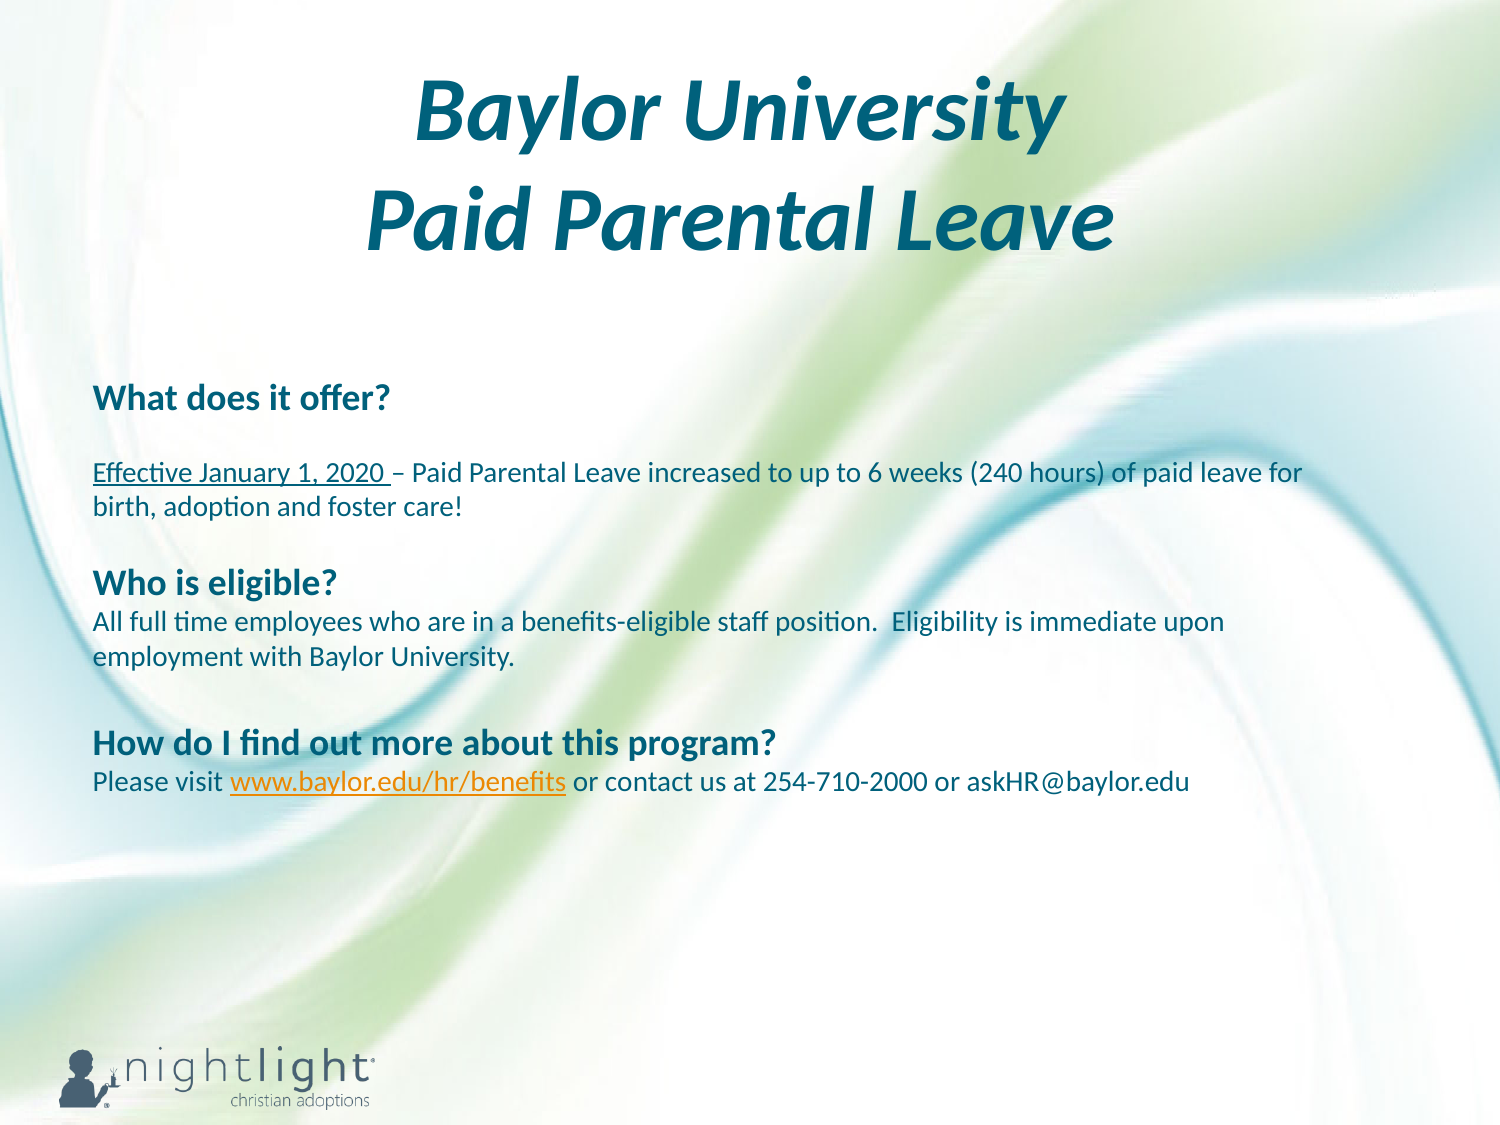

# Baylor University Paid Parental Leave
What does it offer?

Effective January 1, 2020 – Paid Parental Leave increased to up to 6 weeks (240 hours) of paid leave for birth, adoption and foster care!

Who is eligible?
All full time employees who are in a benefits-eligible staff position.  Eligibility is immediate upon employment with Baylor University.

How do I find out more about this program?
Please visit www.baylor.edu/hr/benefits or contact us at 254-710-2000 or askHR@baylor.edu